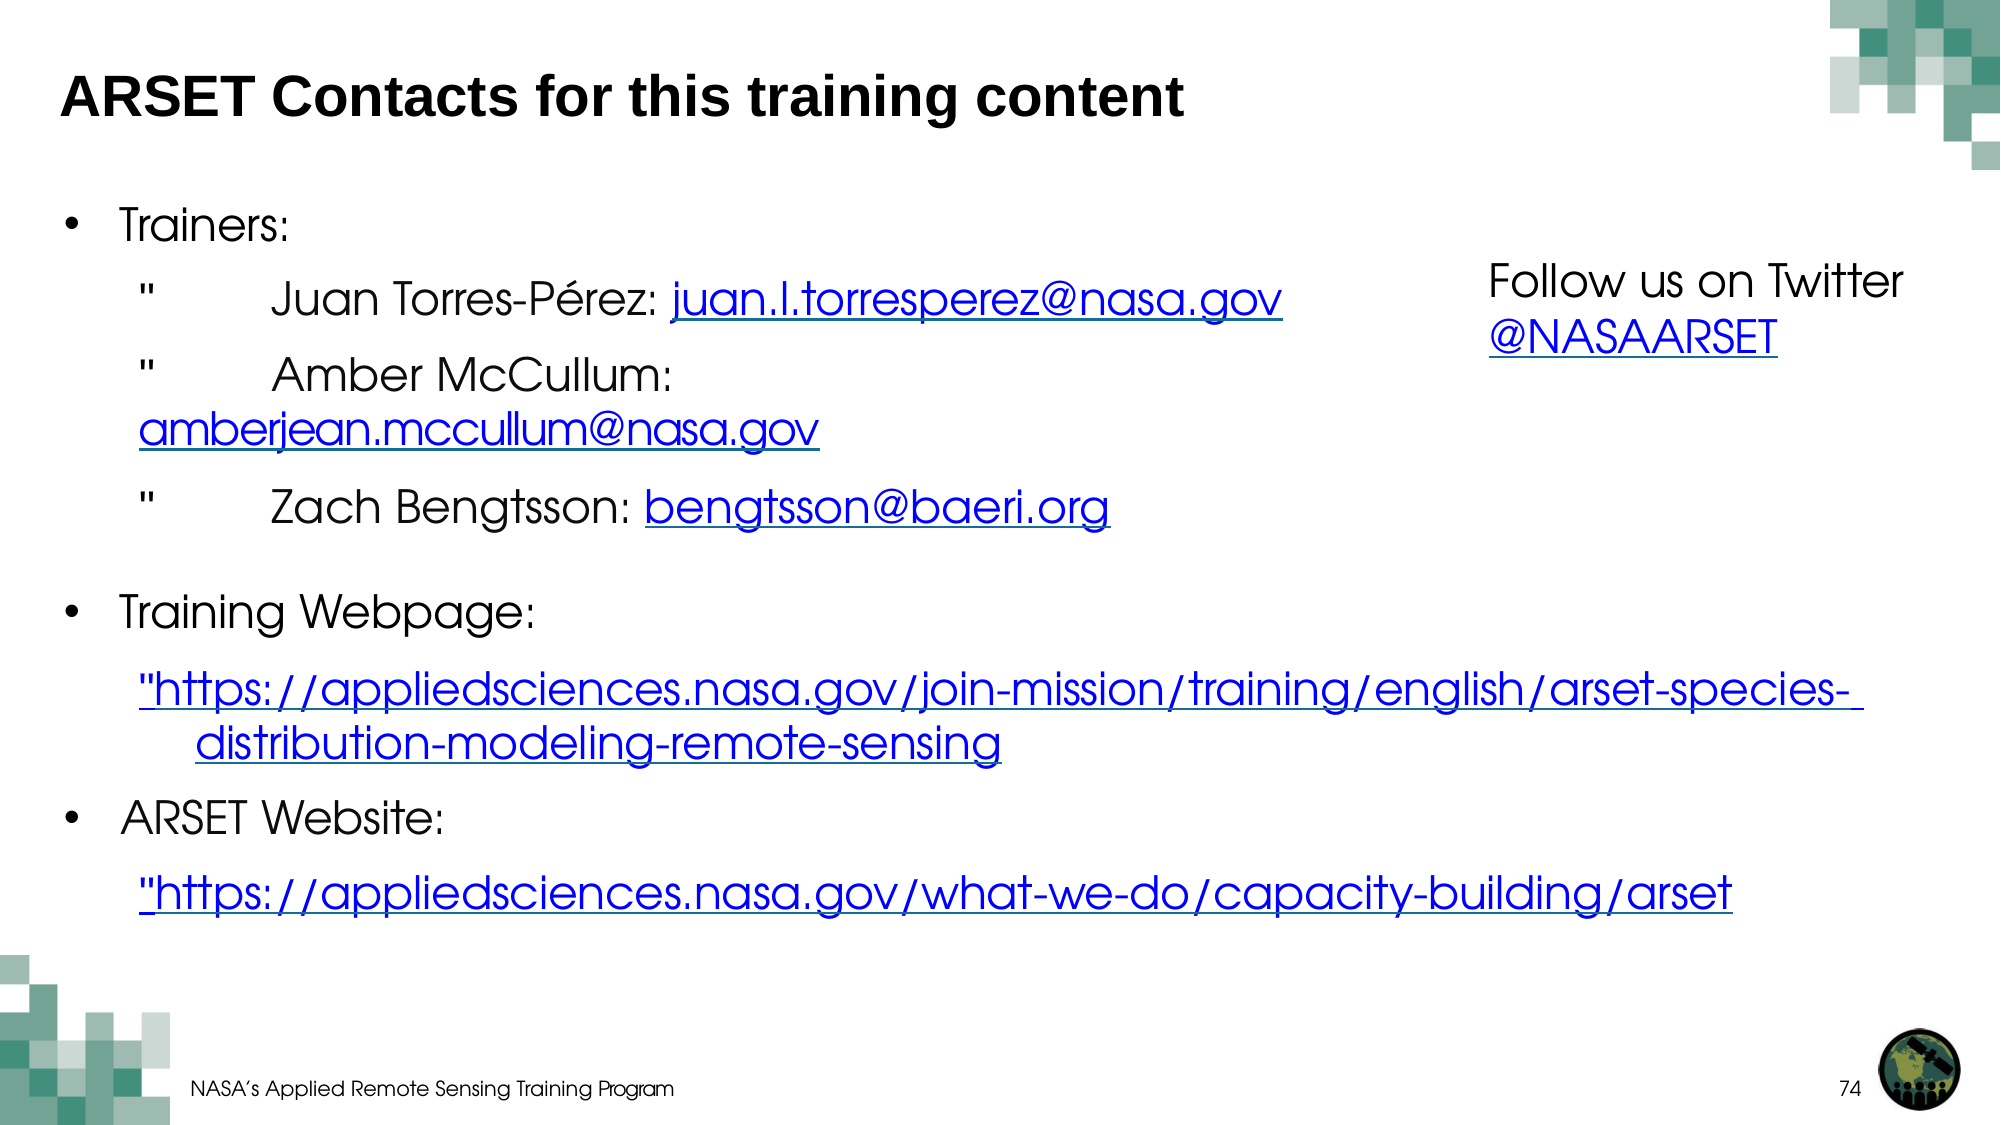

# ARSET Contacts for this training content
Trainers:
"	Juan Torres-Pérez: juan.l.torresperez@nasa.gov
"	Amber McCullum: amberjean.mccullum@nasa.gov
"	Zach Bengtsson: bengtsson@baeri.org
Follow us on Twitter @NASAARSET
Training Webpage:
"	https://appliedsciences.nasa.gov/join-mission/training/english/arset-species- distribution-modeling-remote-sensing
ARSET Website:
"	https://appliedsciences.nasa.gov/what-we-do/capacity-building/arset
NASA’s Applied Remote Sensing Training Program
74